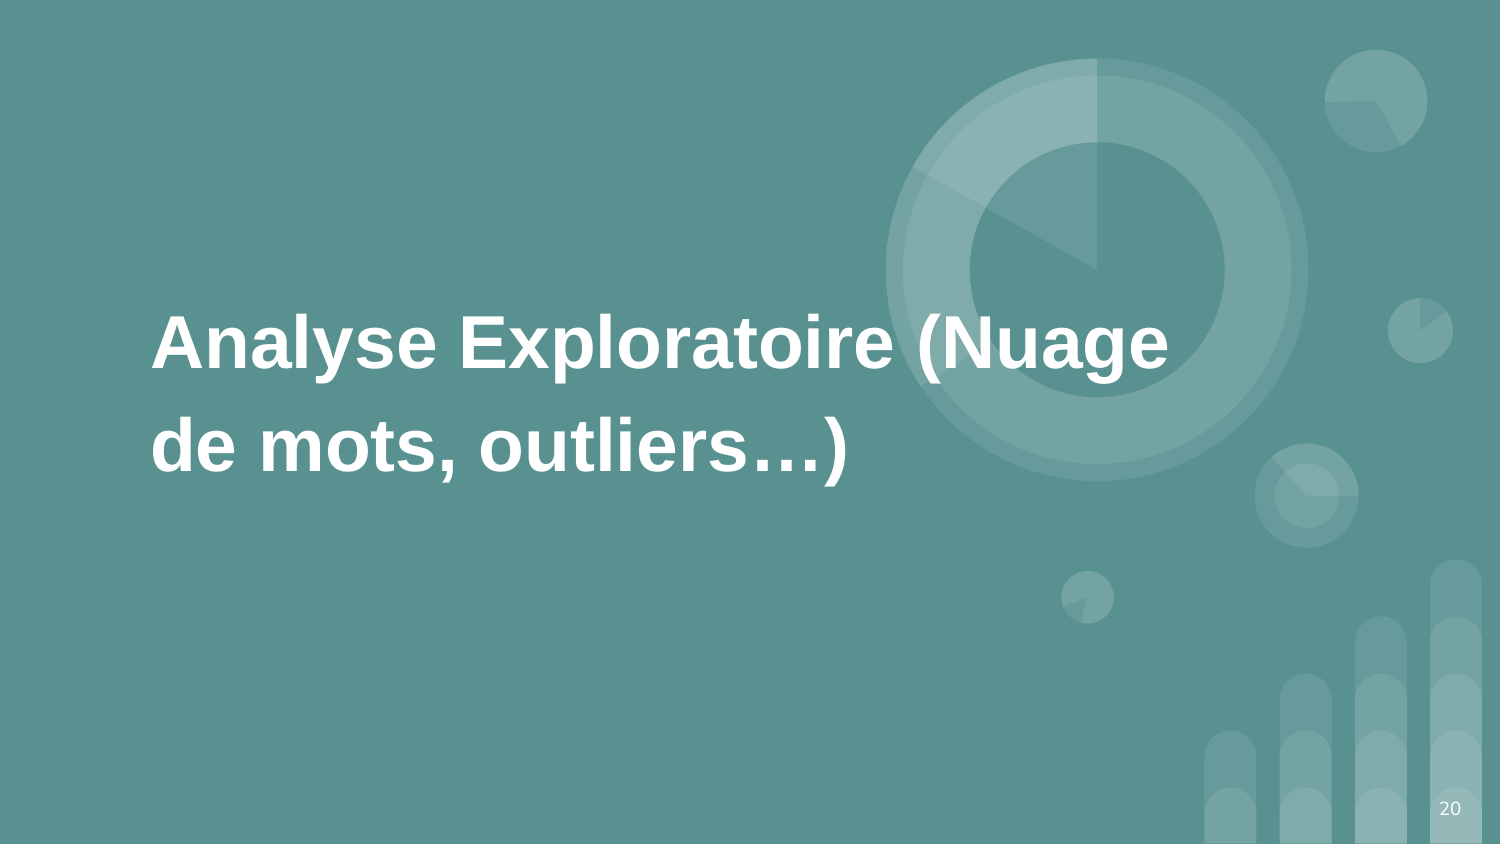

# Analyse Exploratoire (Nuage de mots, outliers…)

20